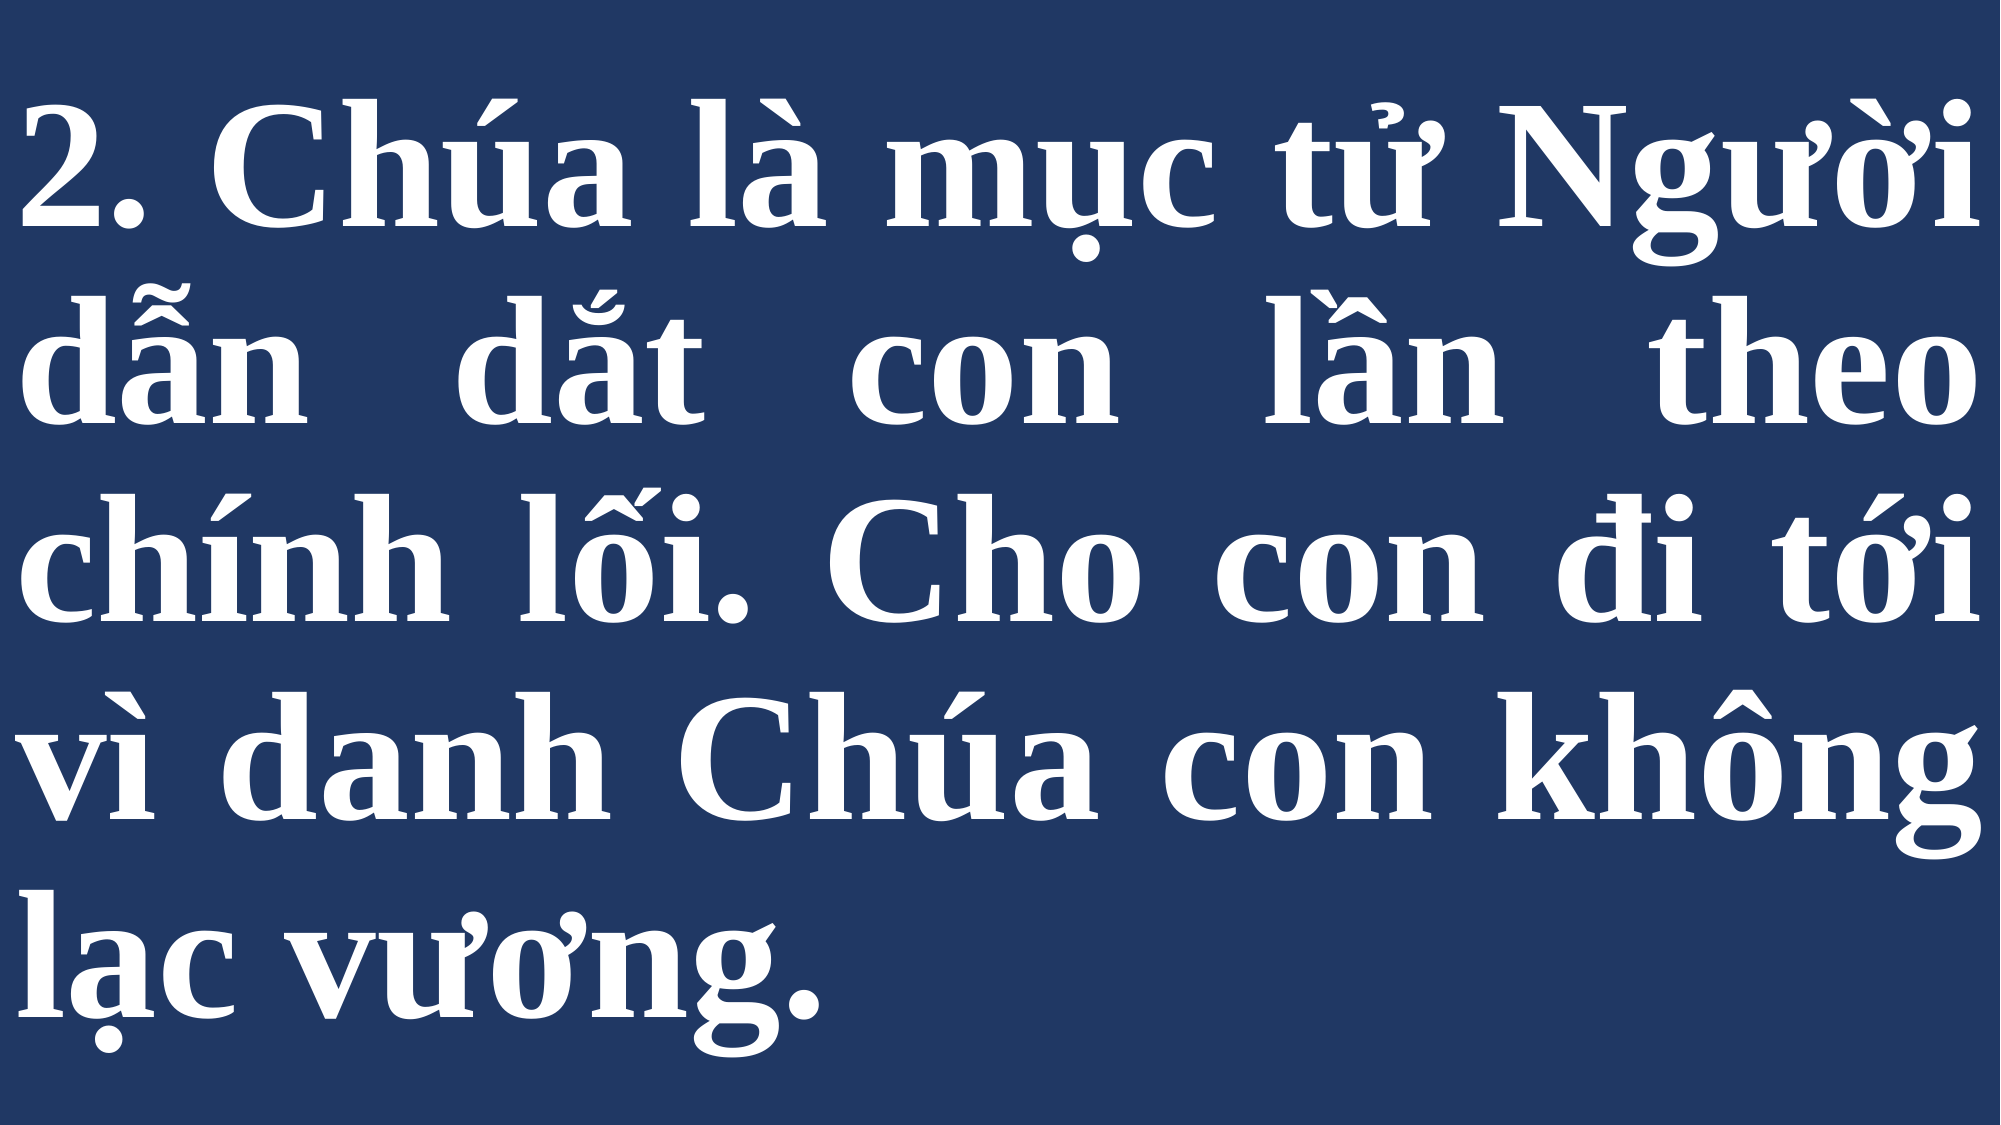

# 2. Chúa là mục tử Người dẫn dắt con lần theo chính lối. Cho con đi tới vì danh Chúa con không lạc vương.